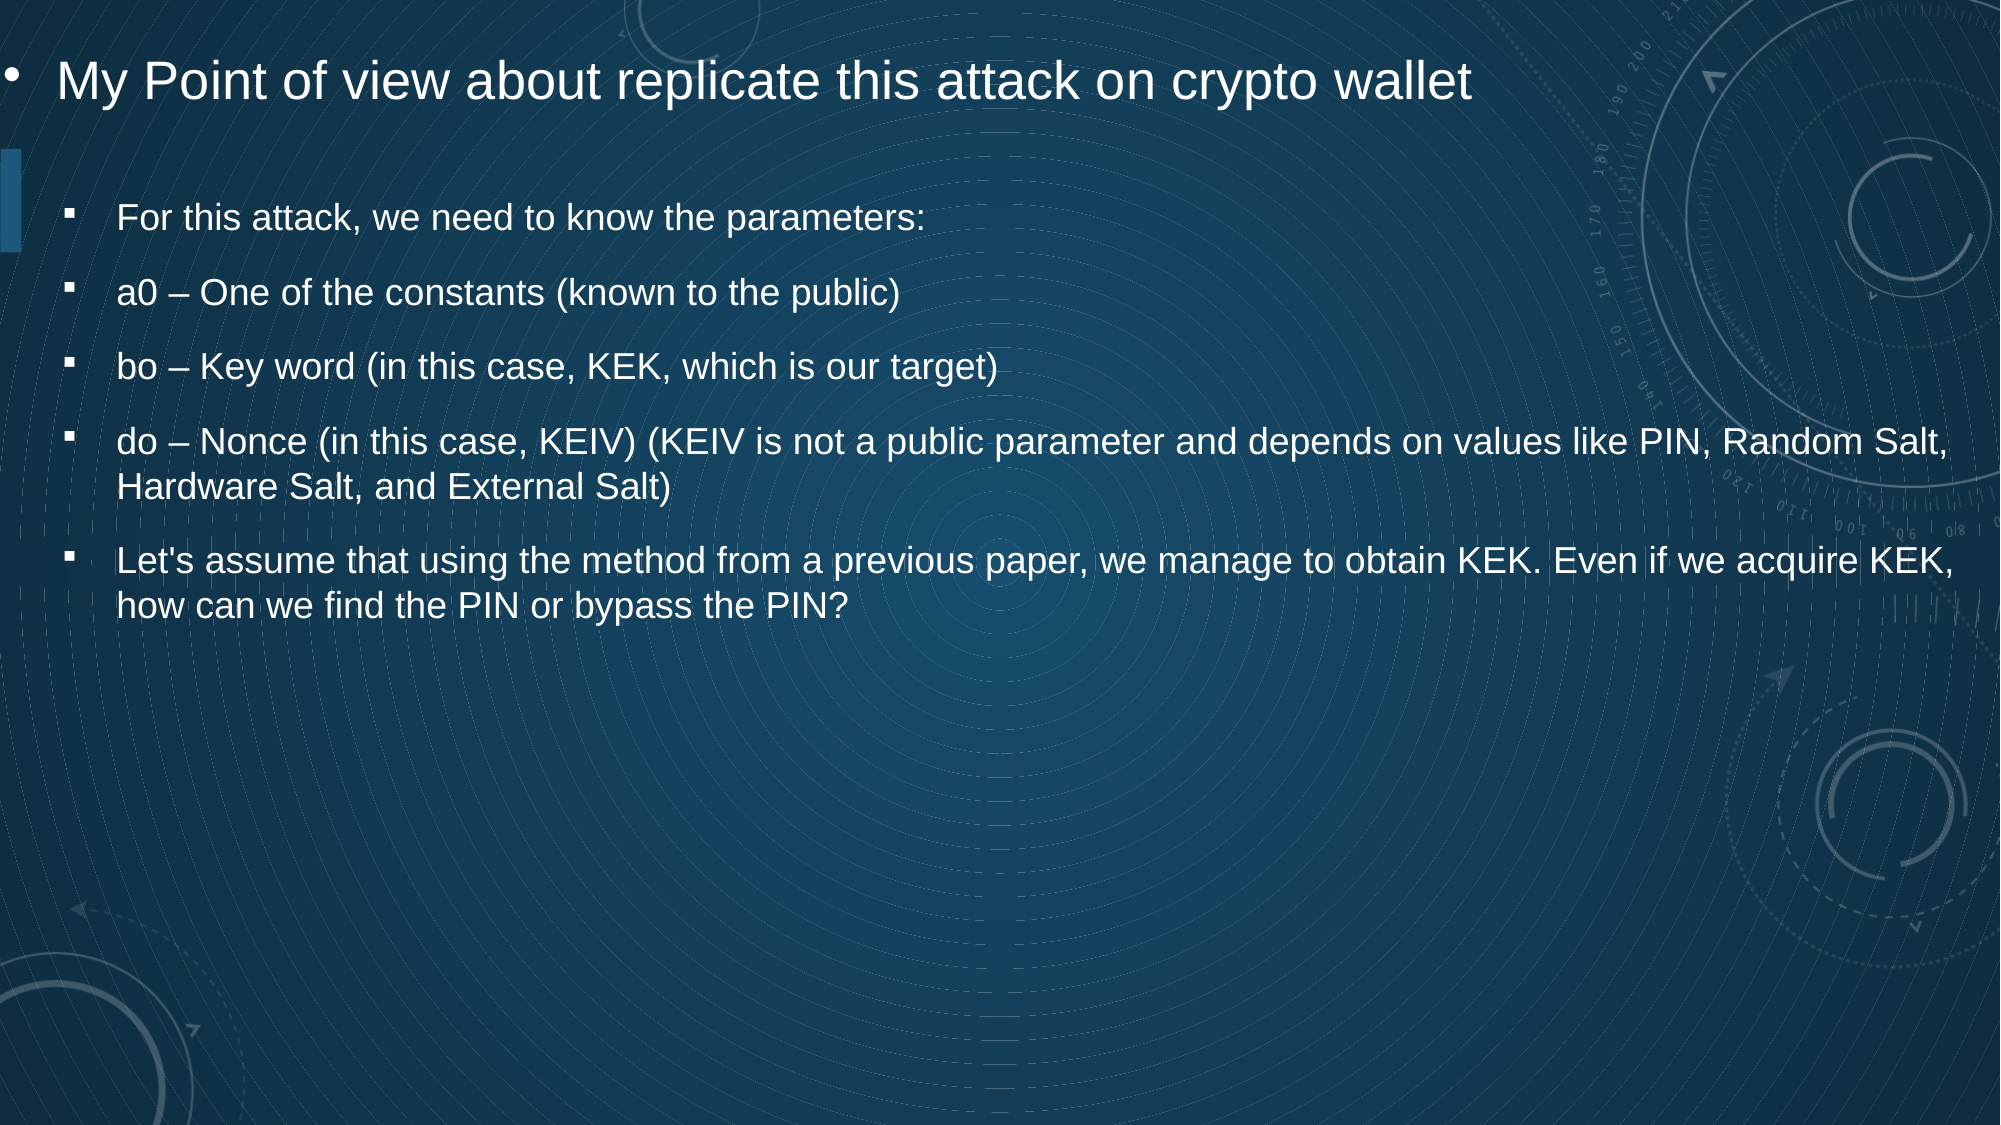

# My Point of view about replicate this attack on crypto wallet
For this attack, we need to know the parameters:
a0 – One of the constants (known to the public)
bo – Key word (in this case, KEK, which is our target)
do – Nonce (in this case, KEIV) (KEIV is not a public parameter and depends on values like PIN, Random Salt, Hardware Salt, and External Salt)
Let's assume that using the method from a previous paper, we manage to obtain KEK. Even if we acquire KEK, how can we find the PIN or bypass the PIN?